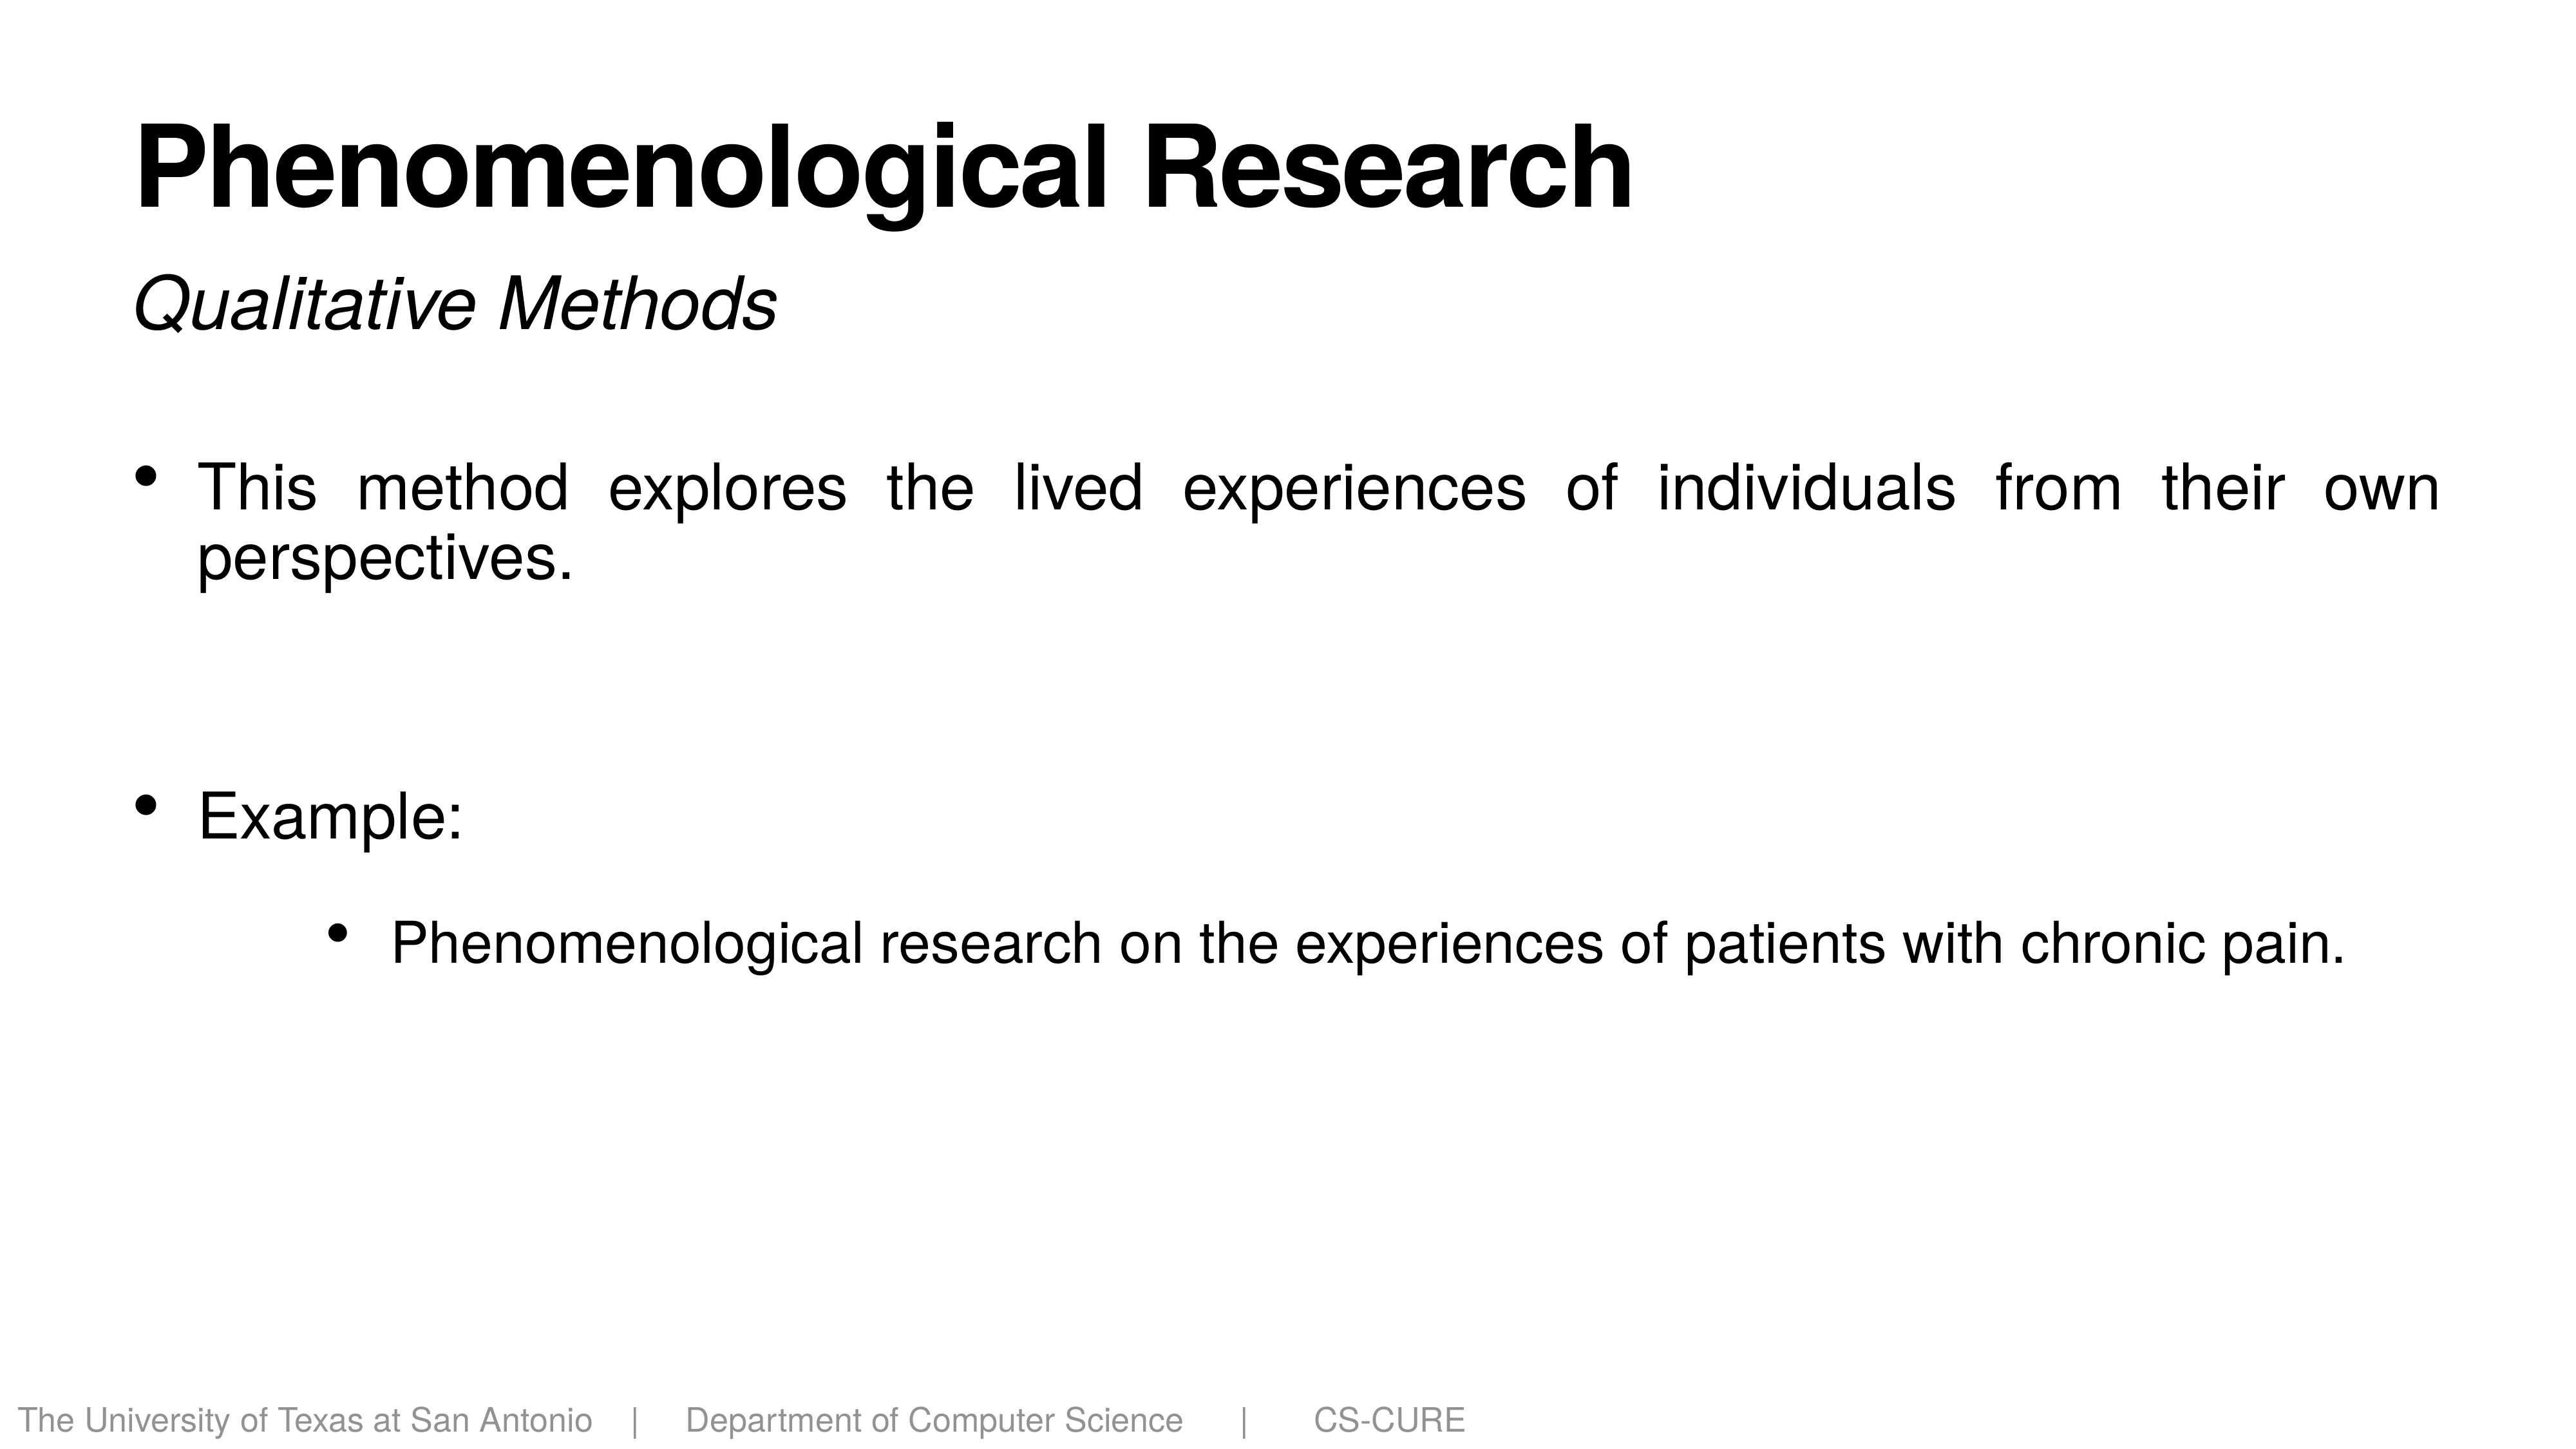

# Phenomenological Research
Qualitative Methods
This method explores the lived experiences of individuals from their own perspectives.

Example:
Phenomenological research on the experiences of patients with chronic pain.
19